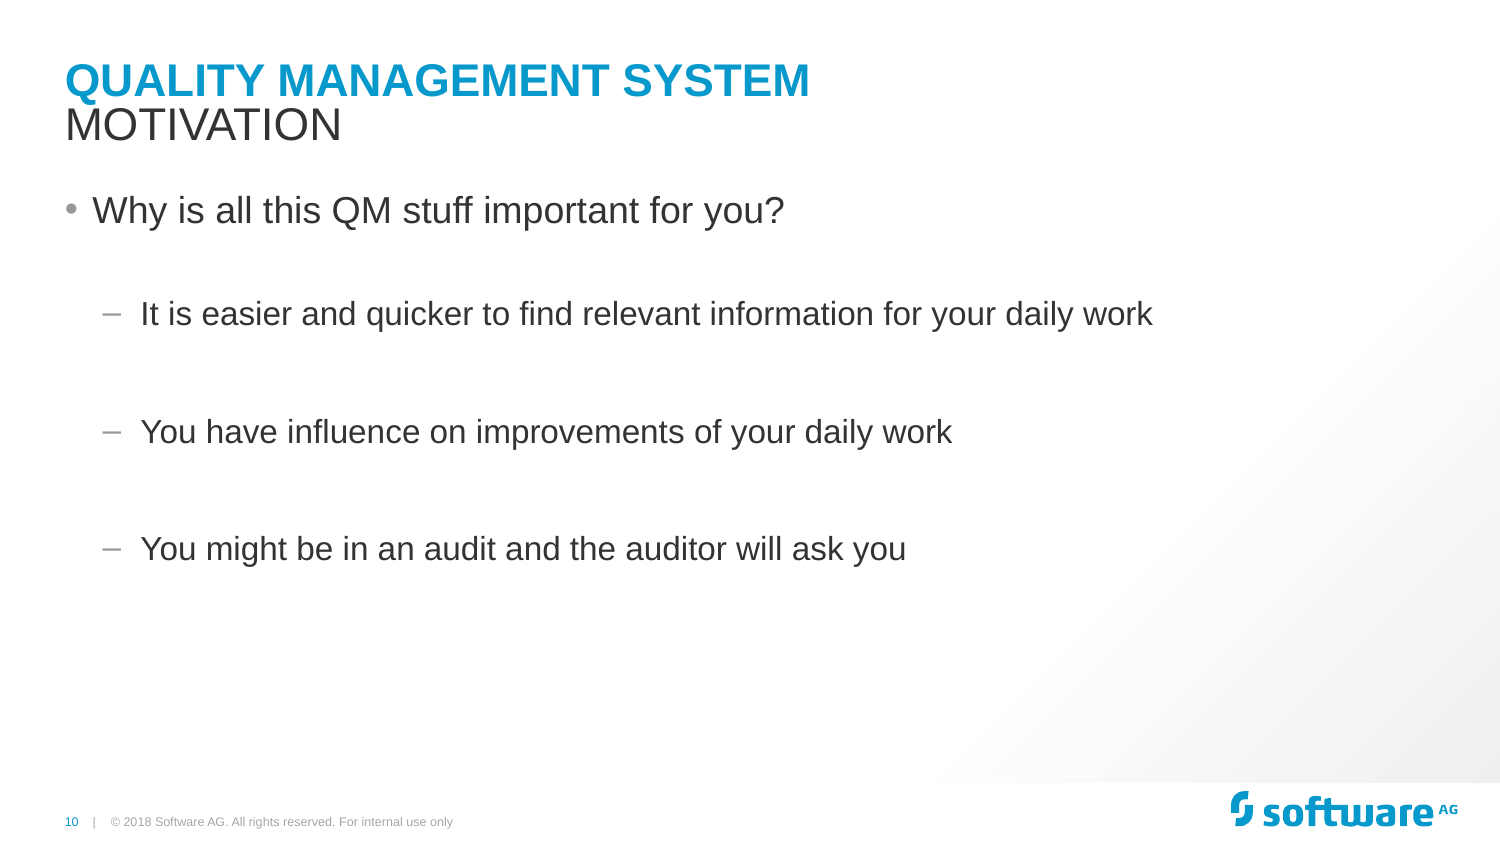

# Quality Management System
motivation
Why is all this QM stuff important for you?

It is easier and quicker to find relevant information for your daily work

You have influence on improvements of your daily work

You might be in an audit and the auditor will ask you

© 2018 Software AG. All rights reserved. For internal use only